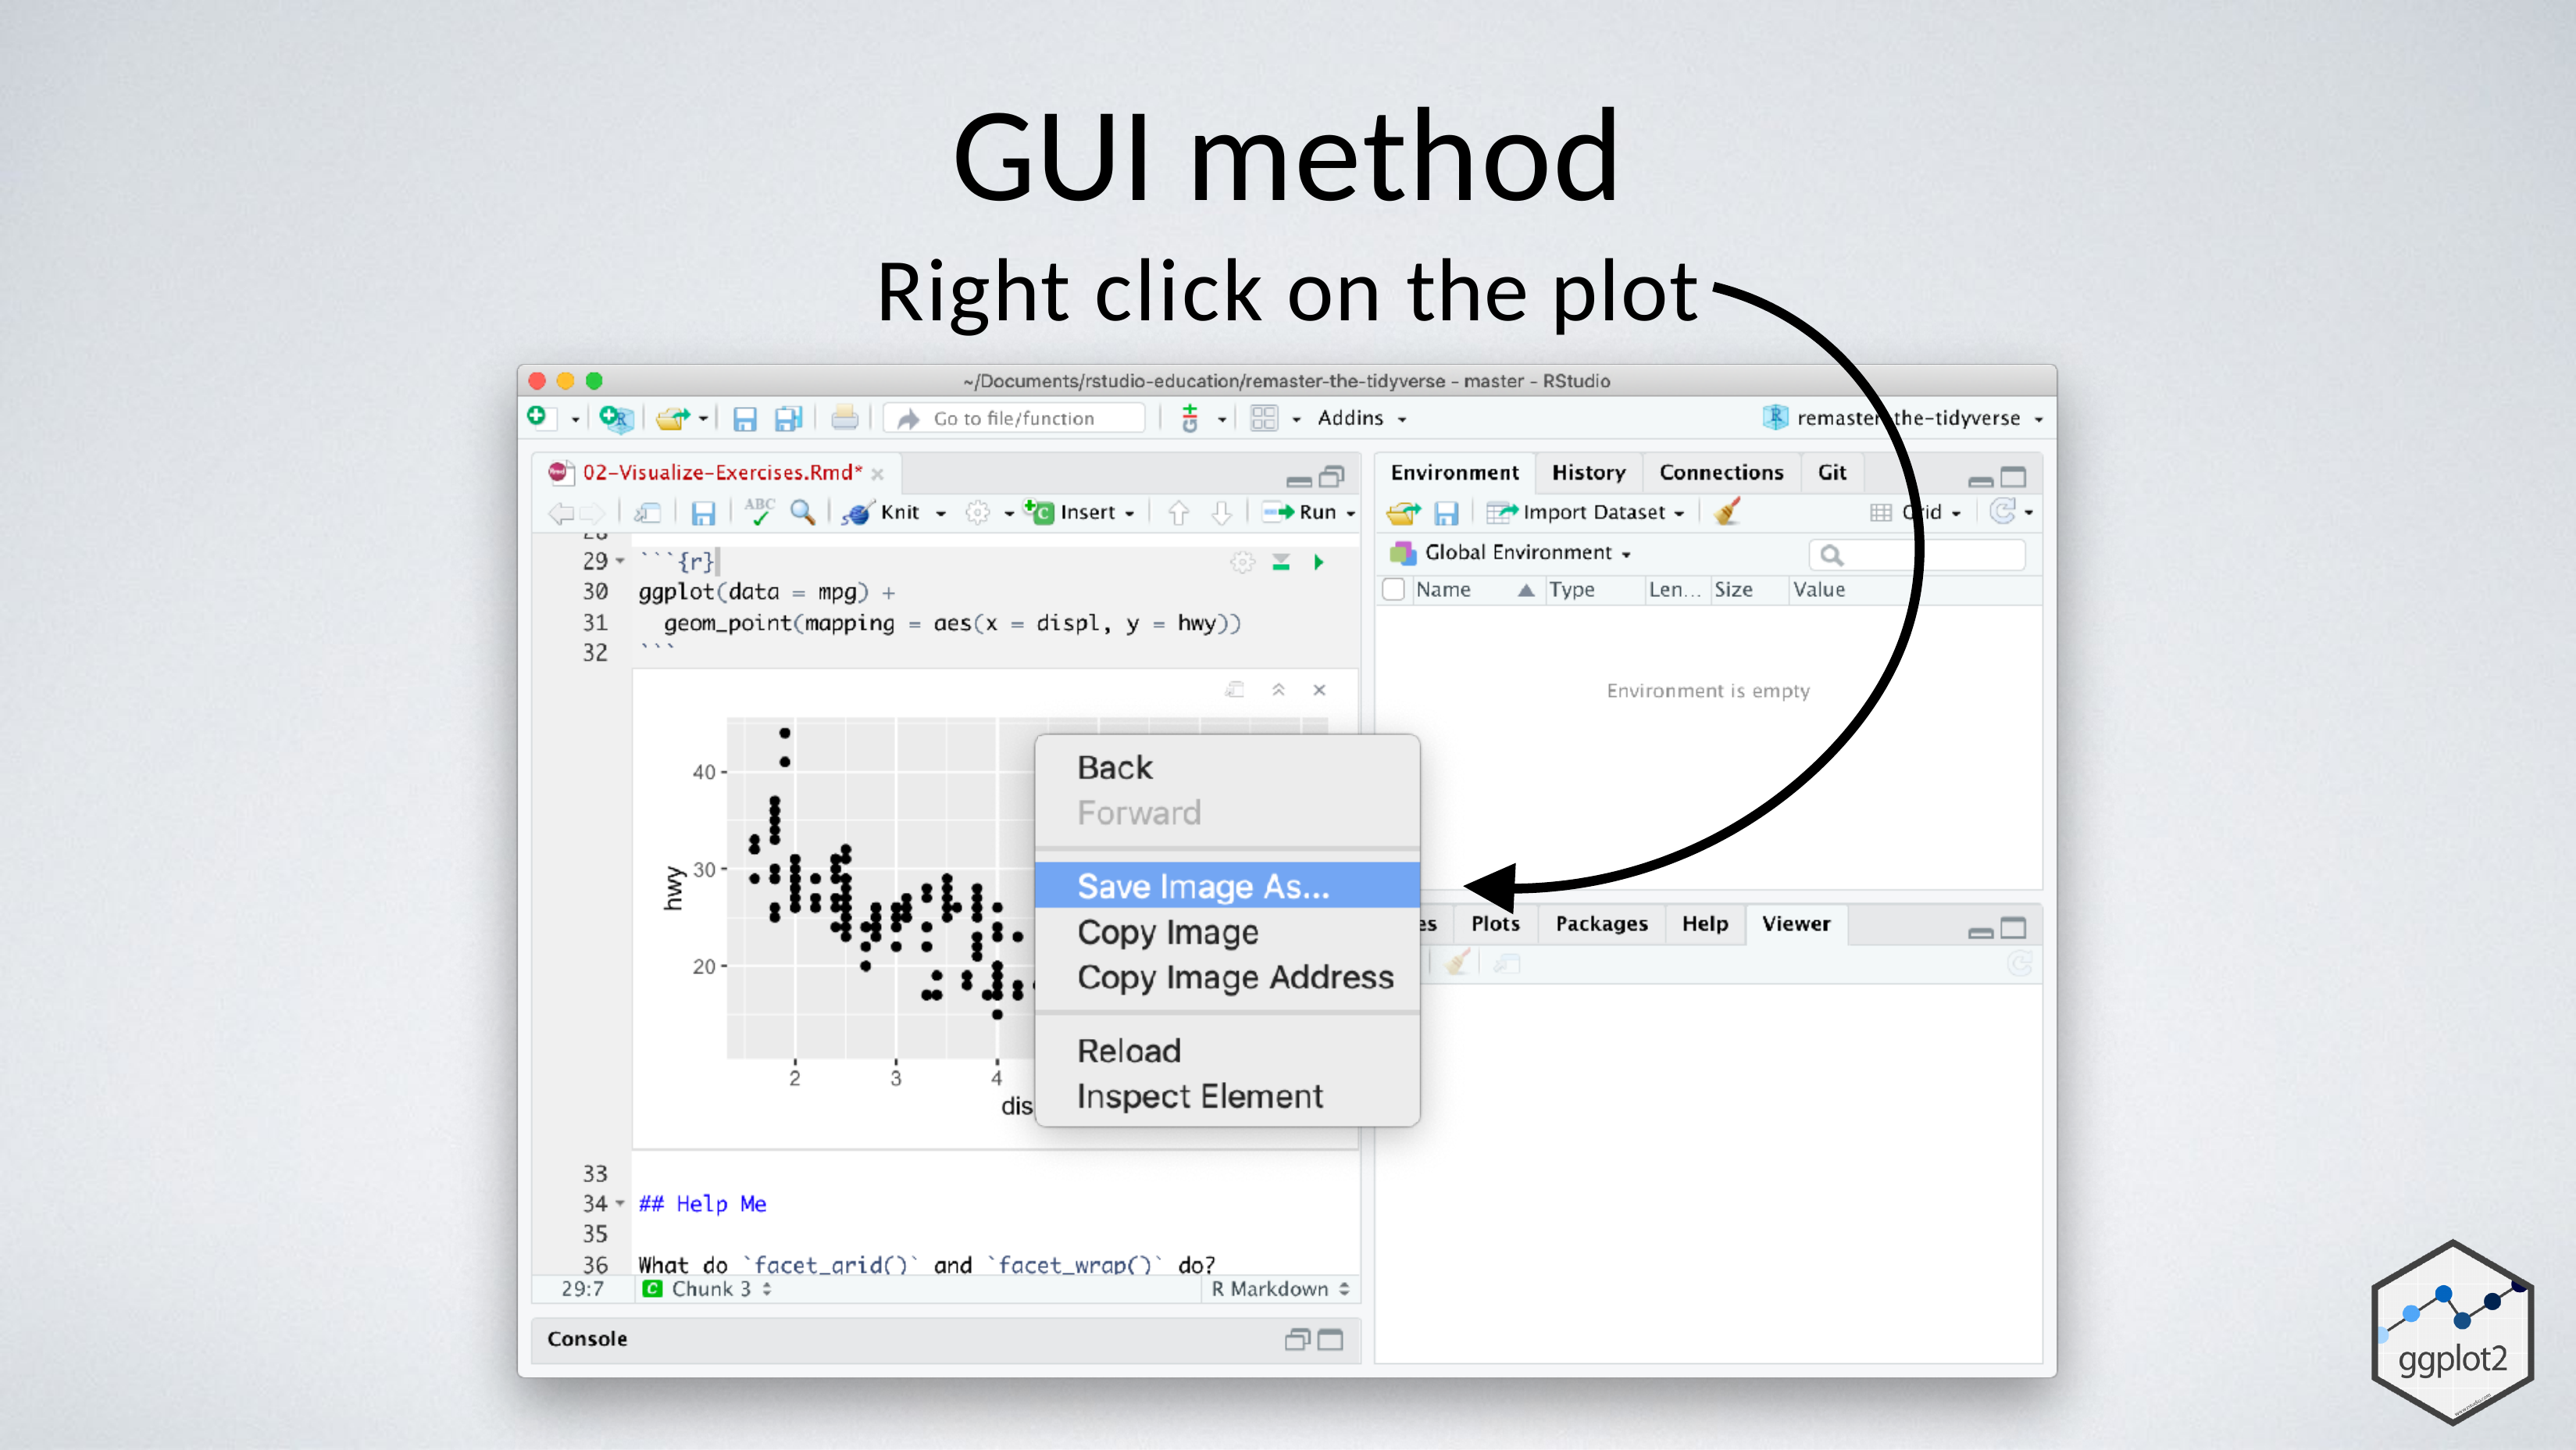

# GUI method
Right click on the plot